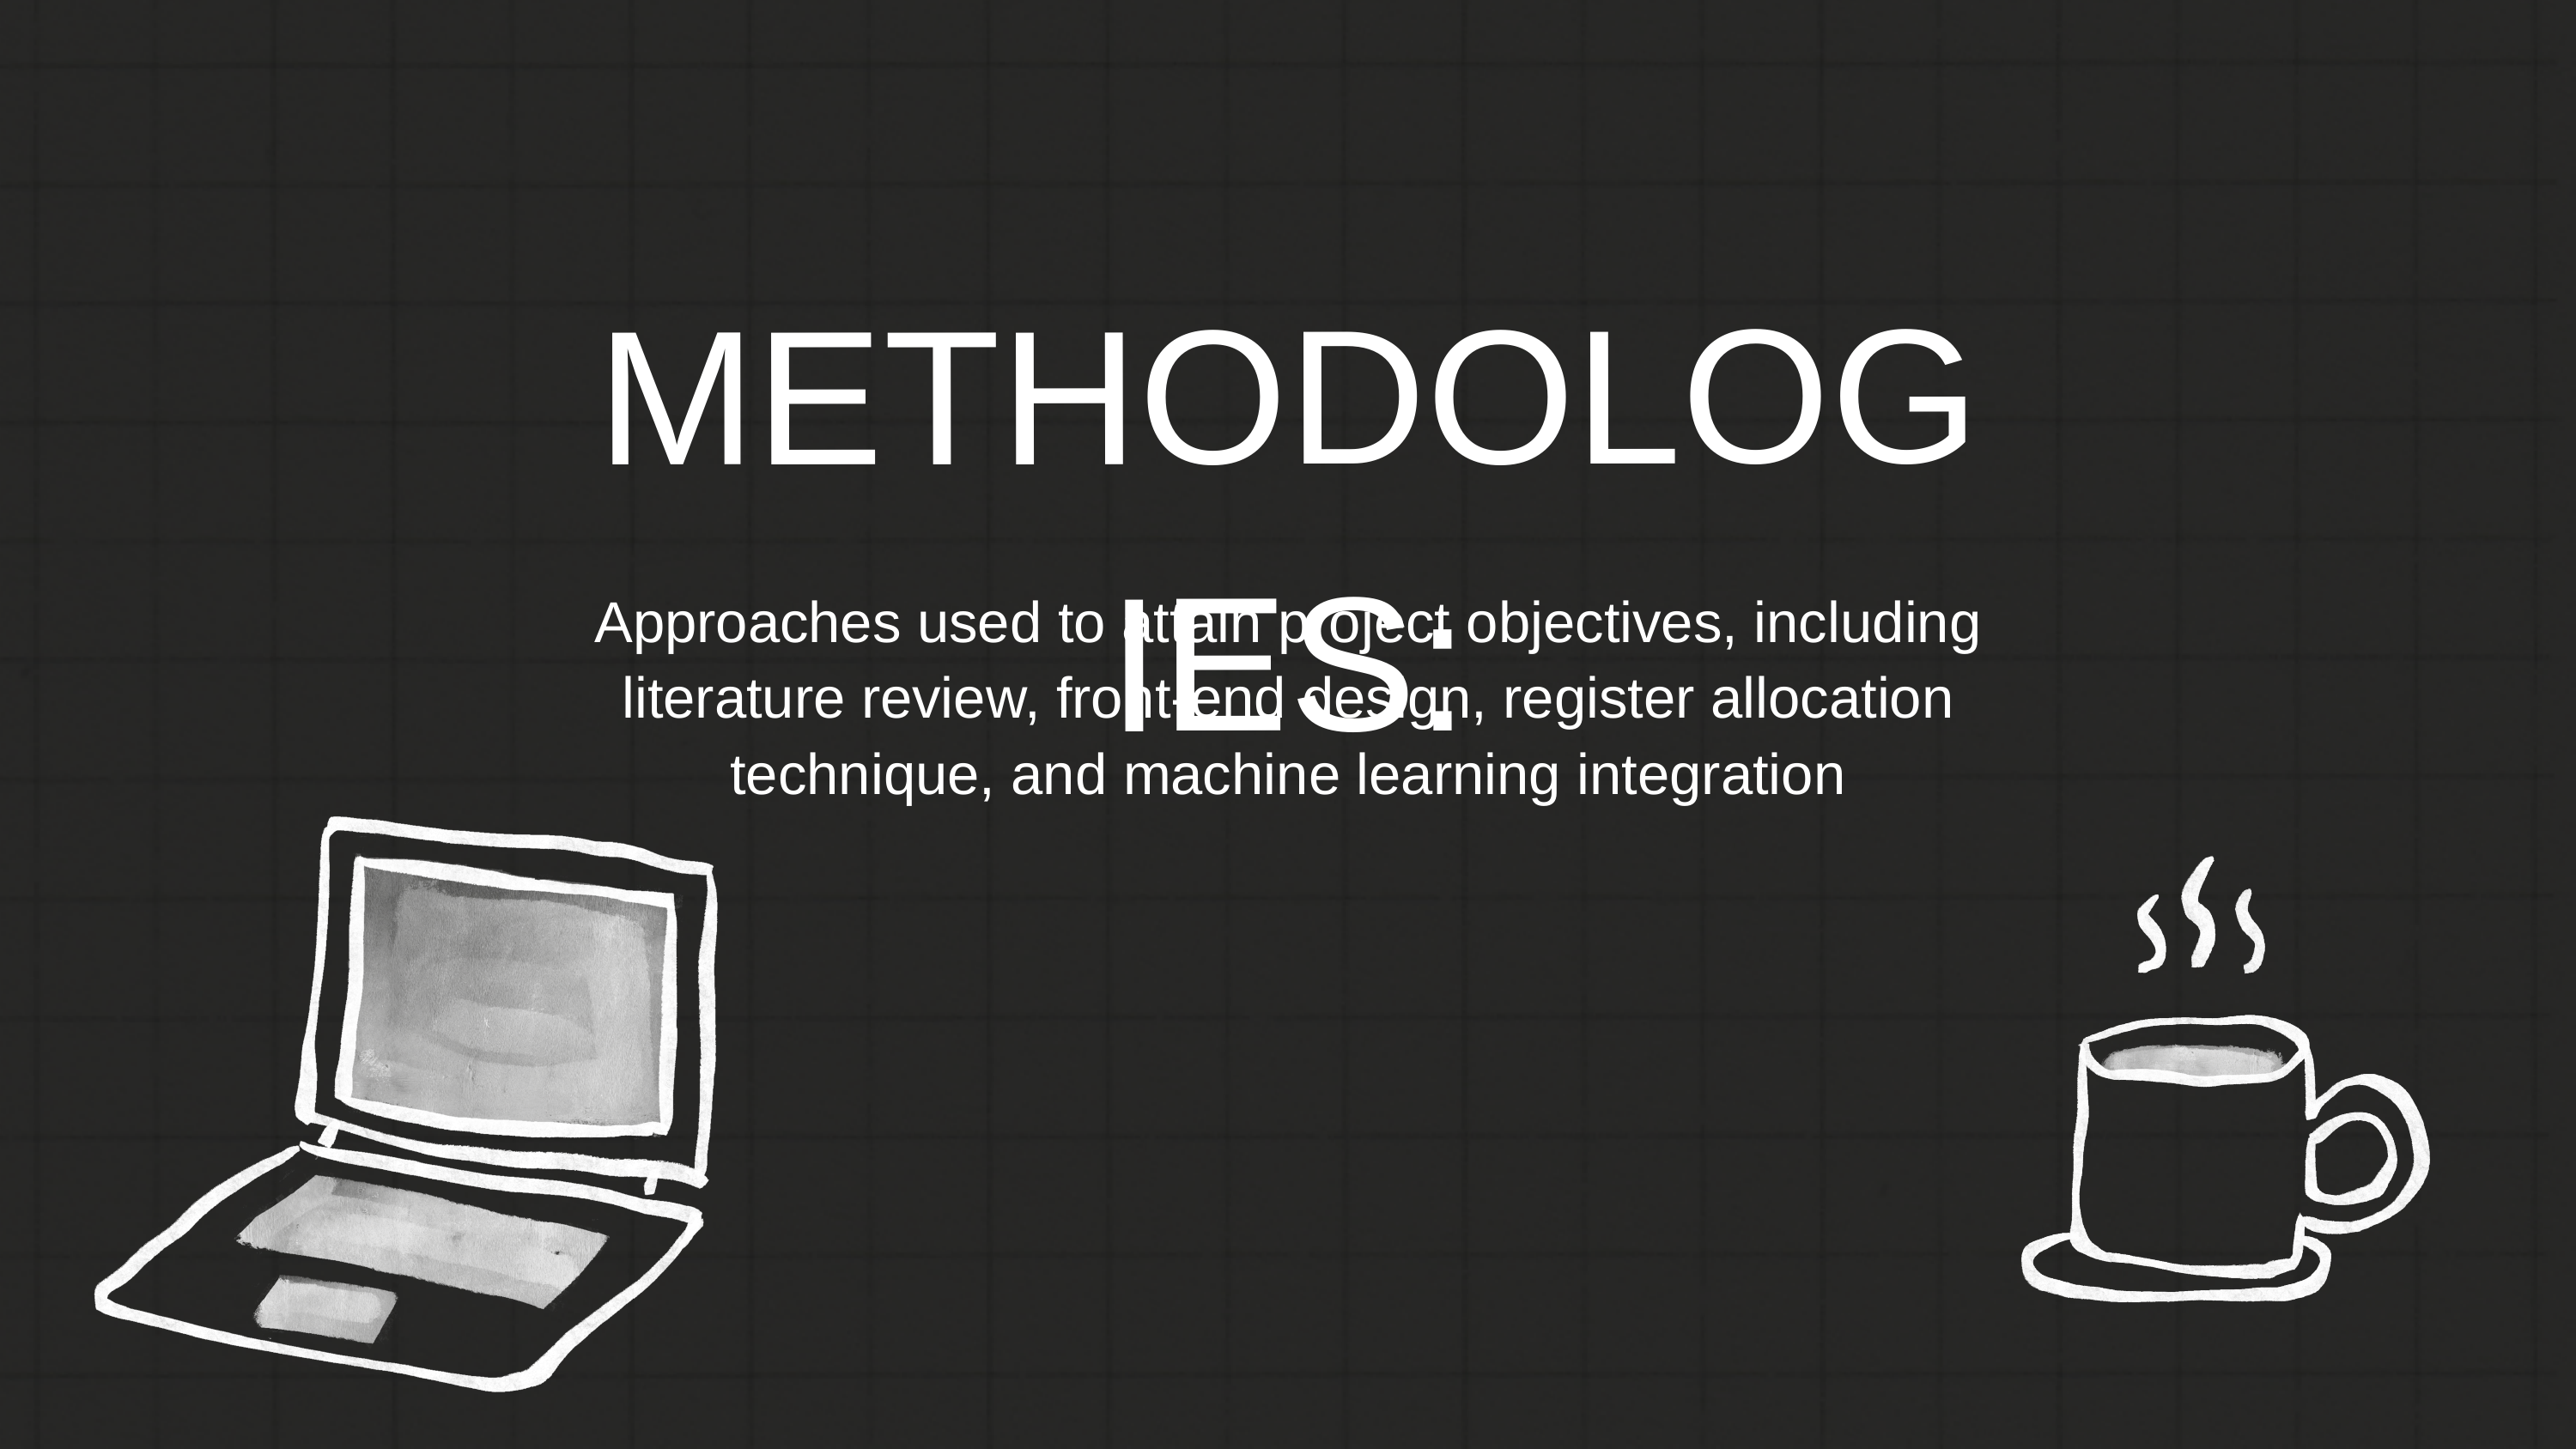

METHODOLOGIES:
Approaches used to attain project objectives, including literature review, front-end design, register allocation technique, and machine learning integration